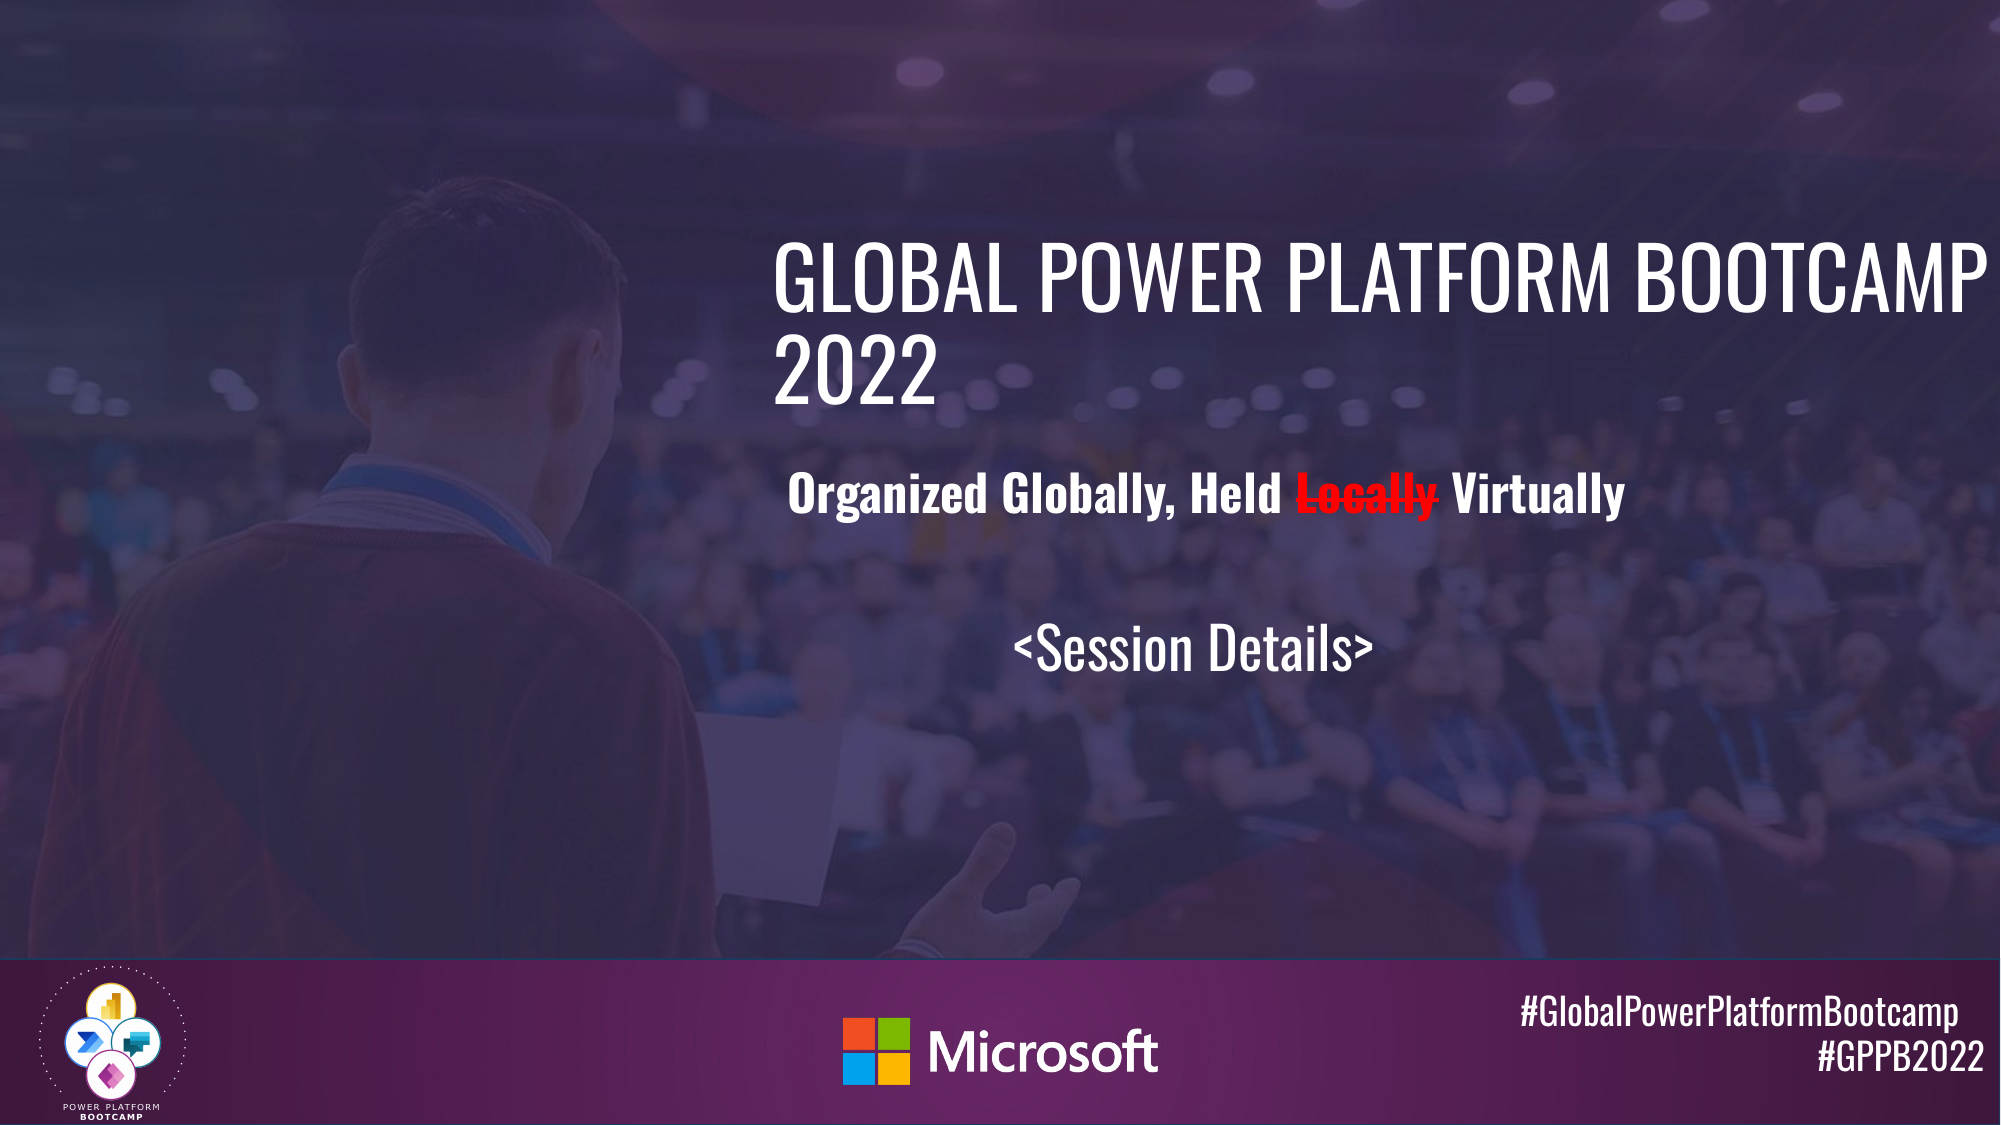

# Global Power Platform Bootcamp 2022
Organized Globally, Held Locally Virtually
<Session Details>